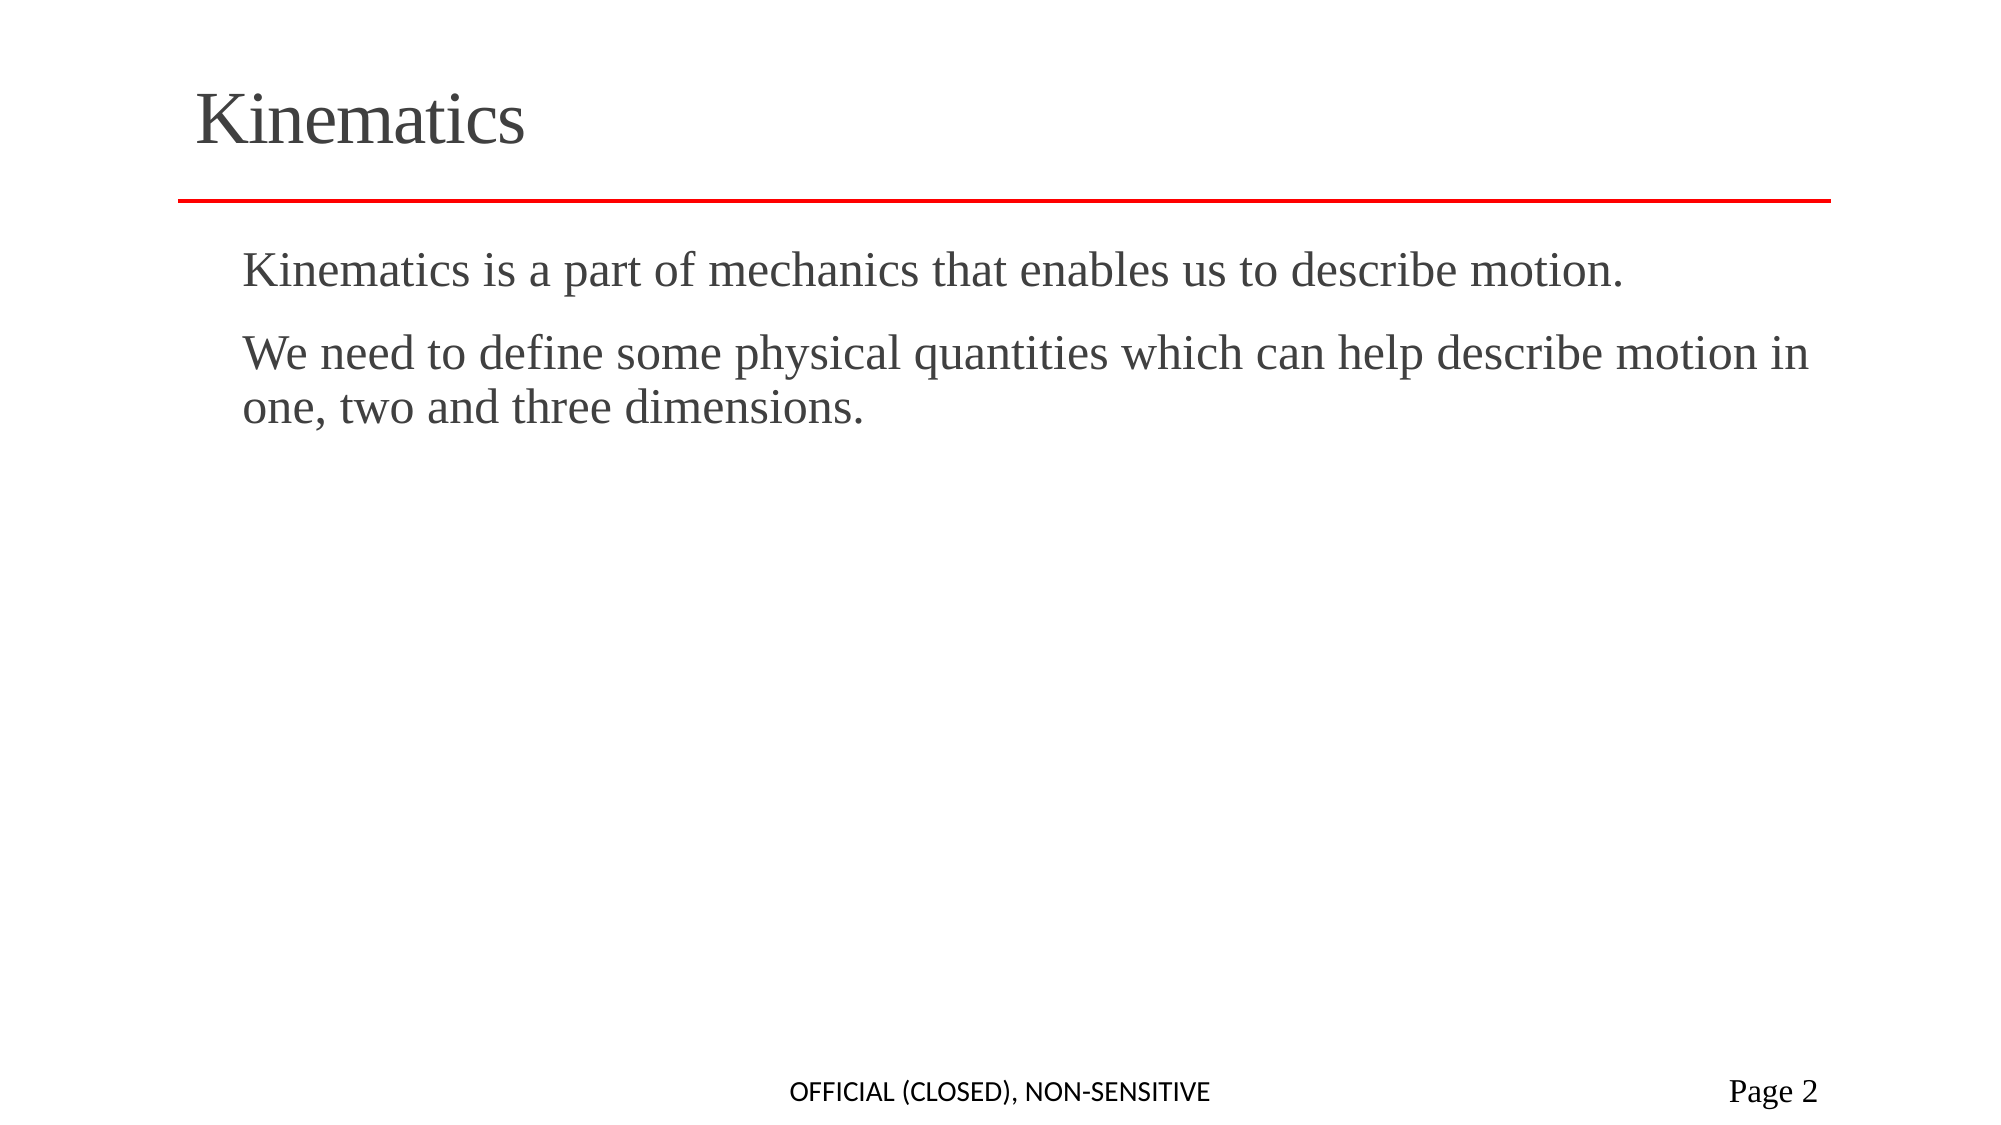

# Kinematics
Kinematics is a part of mechanics that enables us to describe motion.
We need to define some physical quantities which can help describe motion in one, two and three dimensions.

Official (Closed), Non-sensitive
 Page 2